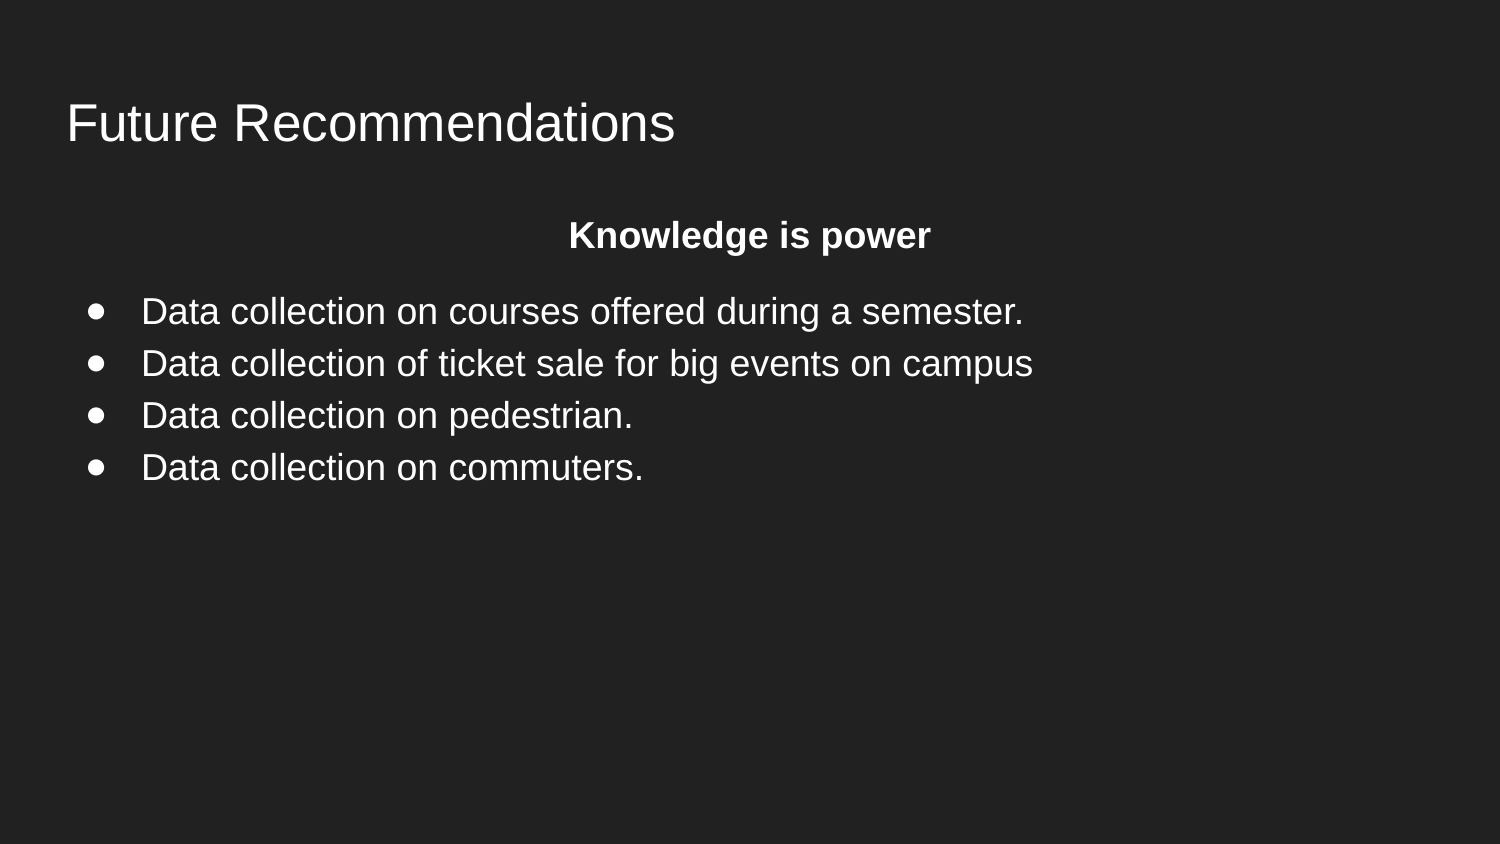

# Future Recommendations
Knowledge is power
Data collection on courses offered during a semester.
Data collection of ticket sale for big events on campus
Data collection on pedestrian.
Data collection on commuters.